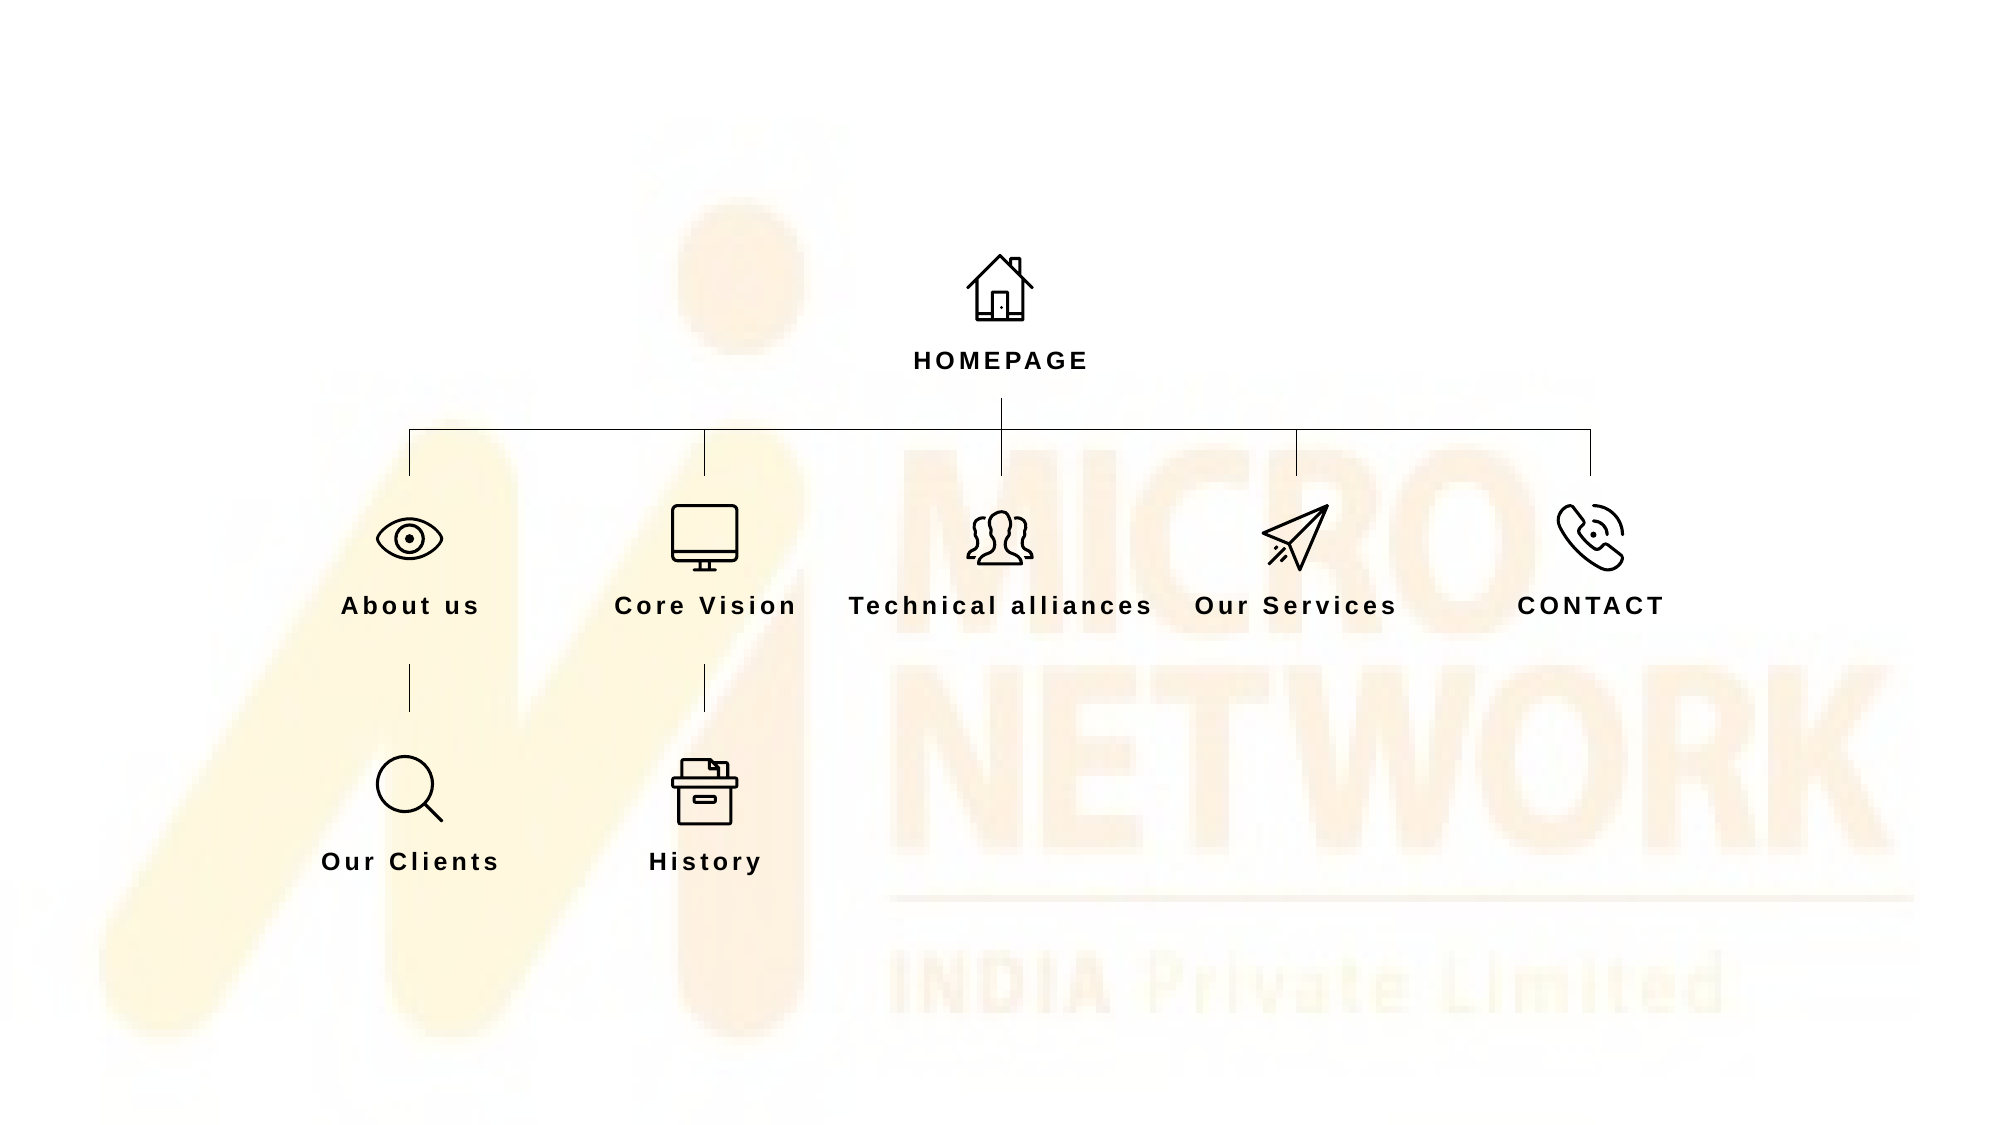

HOMEPAGE

About us
Core Vision
Technical alliances
Our Services
CONTACT

Our Clients
History